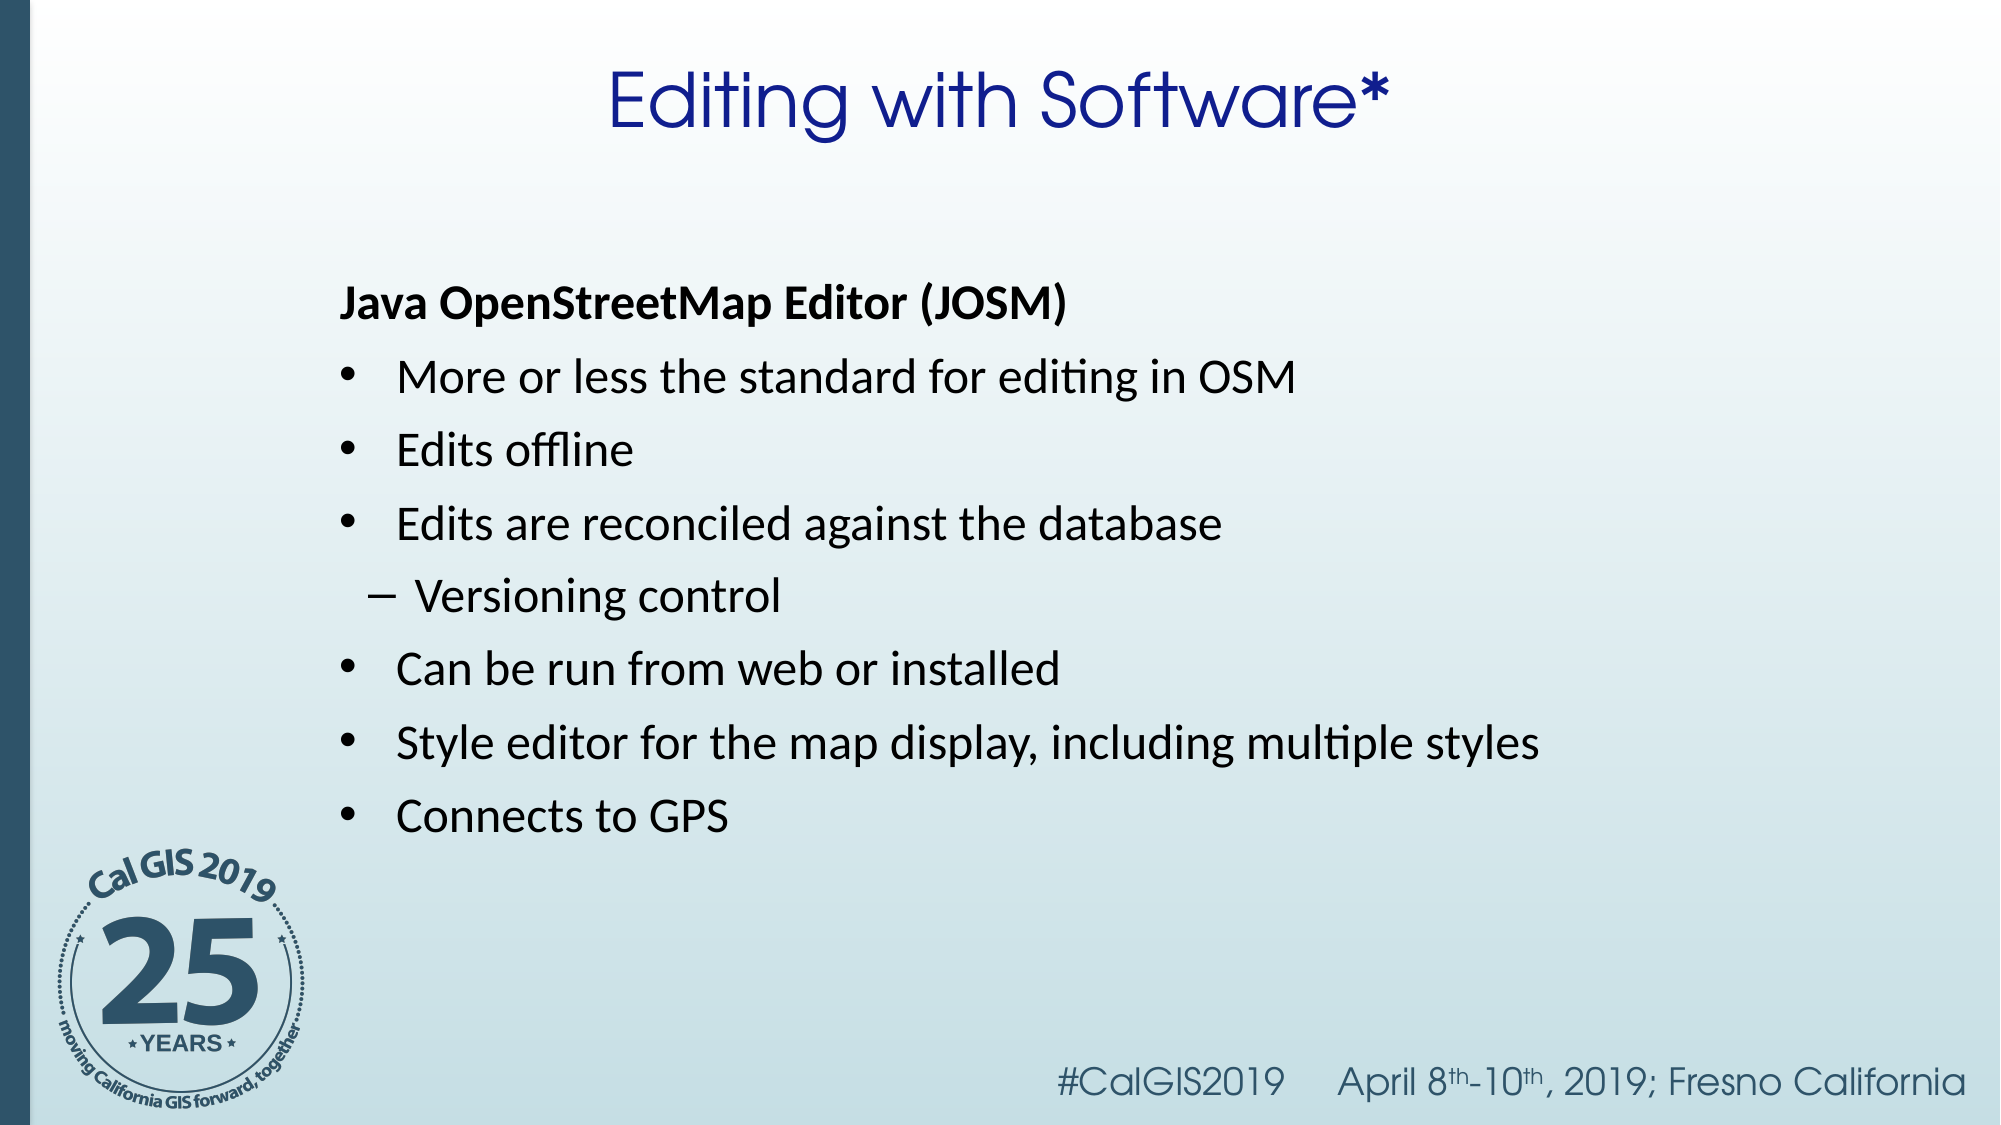

Editing with Software*
Java OpenStreetMap Editor (JOSM)
More or less the standard for editing in OSM
Edits offline
Edits are reconciled against the database
Versioning control
Can be run from web or installed
Style editor for the map display, including multiple styles
Connects to GPS